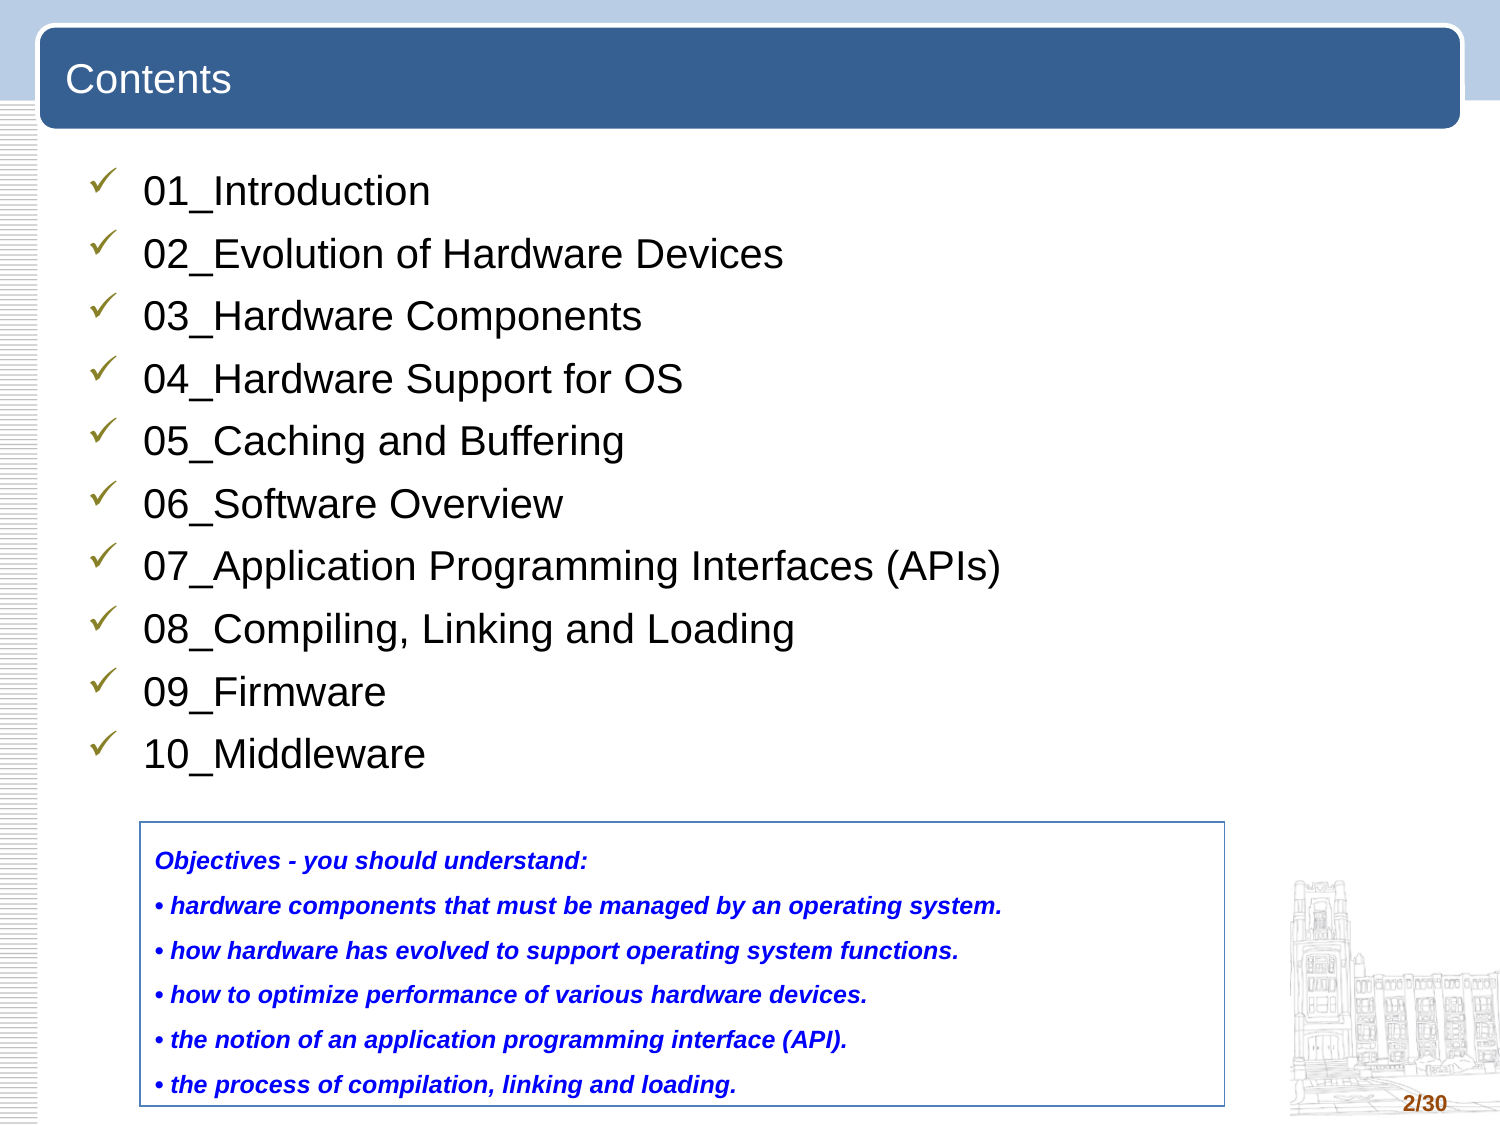

# Contents
01_Introduction
02_Evolution of Hardware Devices
03_Hardware Components
04_Hardware Support for OS
05_Caching and Buffering
06_Software Overview
07_Application Programming Interfaces (APIs)
08_Compiling, Linking and Loading
09_Firmware
10_Middleware
Objectives - you should understand:
• hardware components that must be managed by an operating system.
• how hardware has evolved to support operating system functions.
• how to optimize performance of various hardware devices.
• the notion of an application programming interface (API).
• the process of compilation, linking and loading.